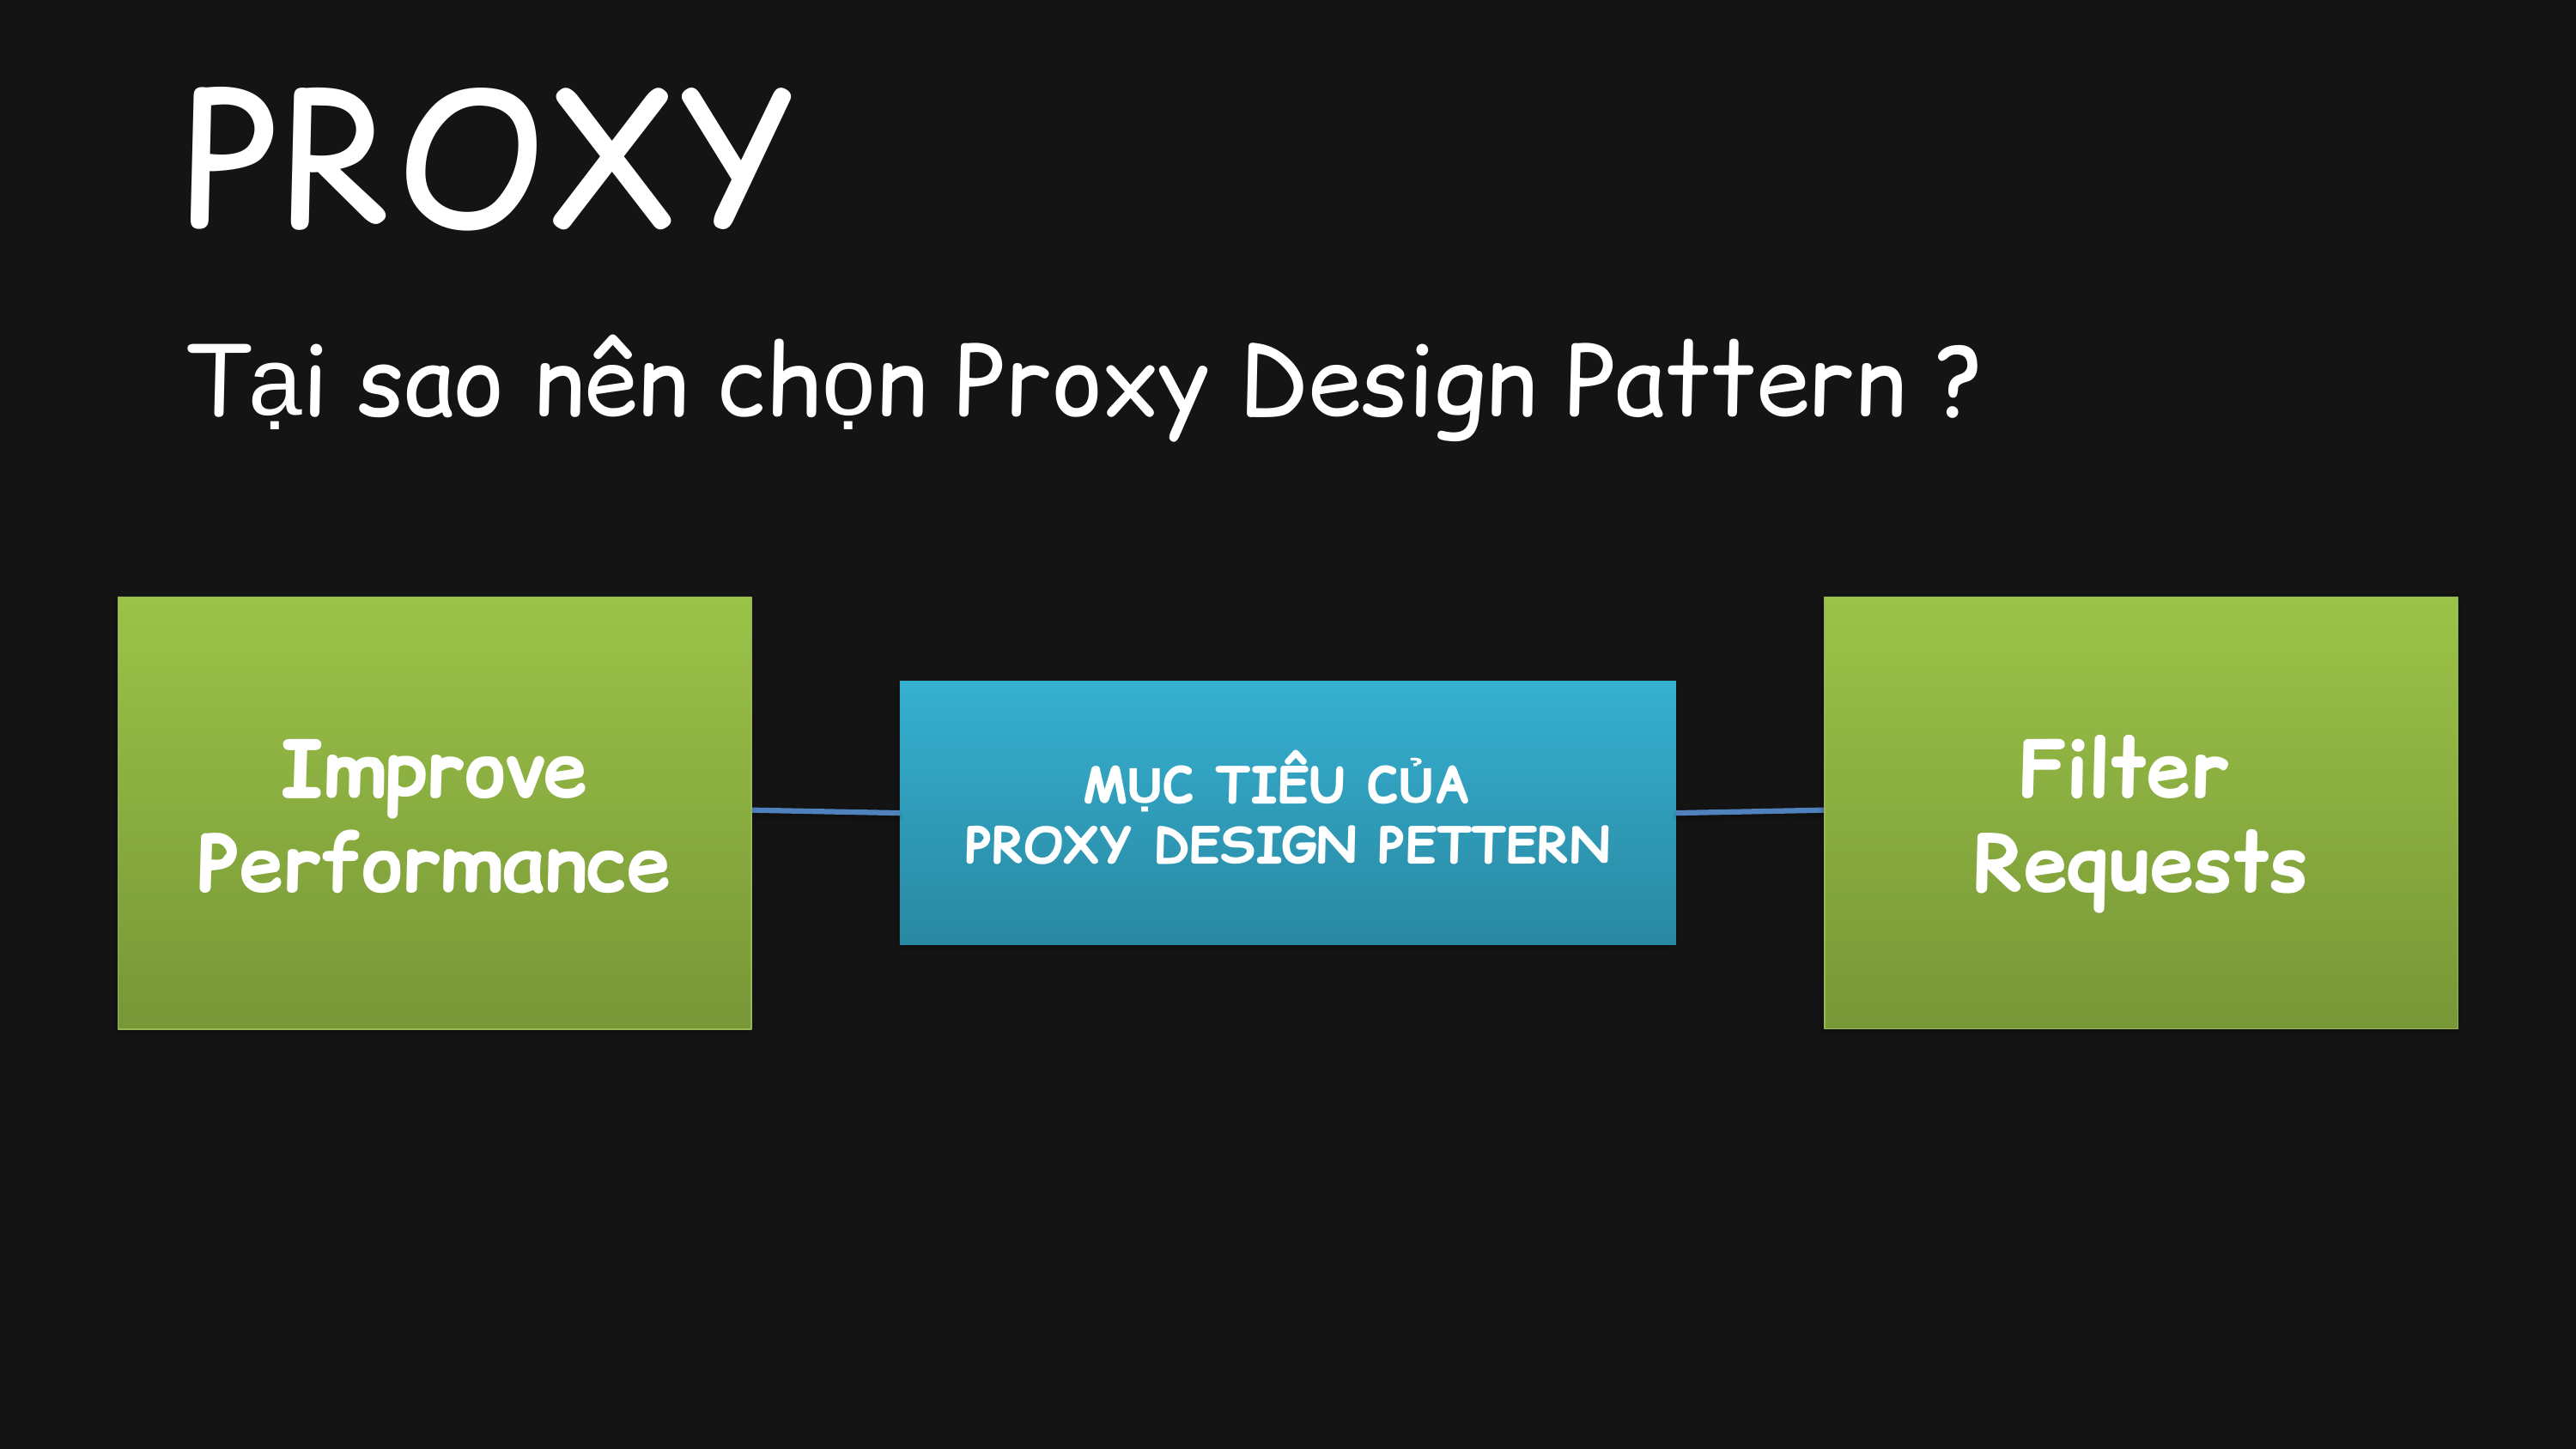

PROXY
Tại sao nên chọn Proxy Design Pattern ?

Filter
Requests
Improve Performance
MỤC TIÊU CỦA
PROXY DESIGN PETTERN